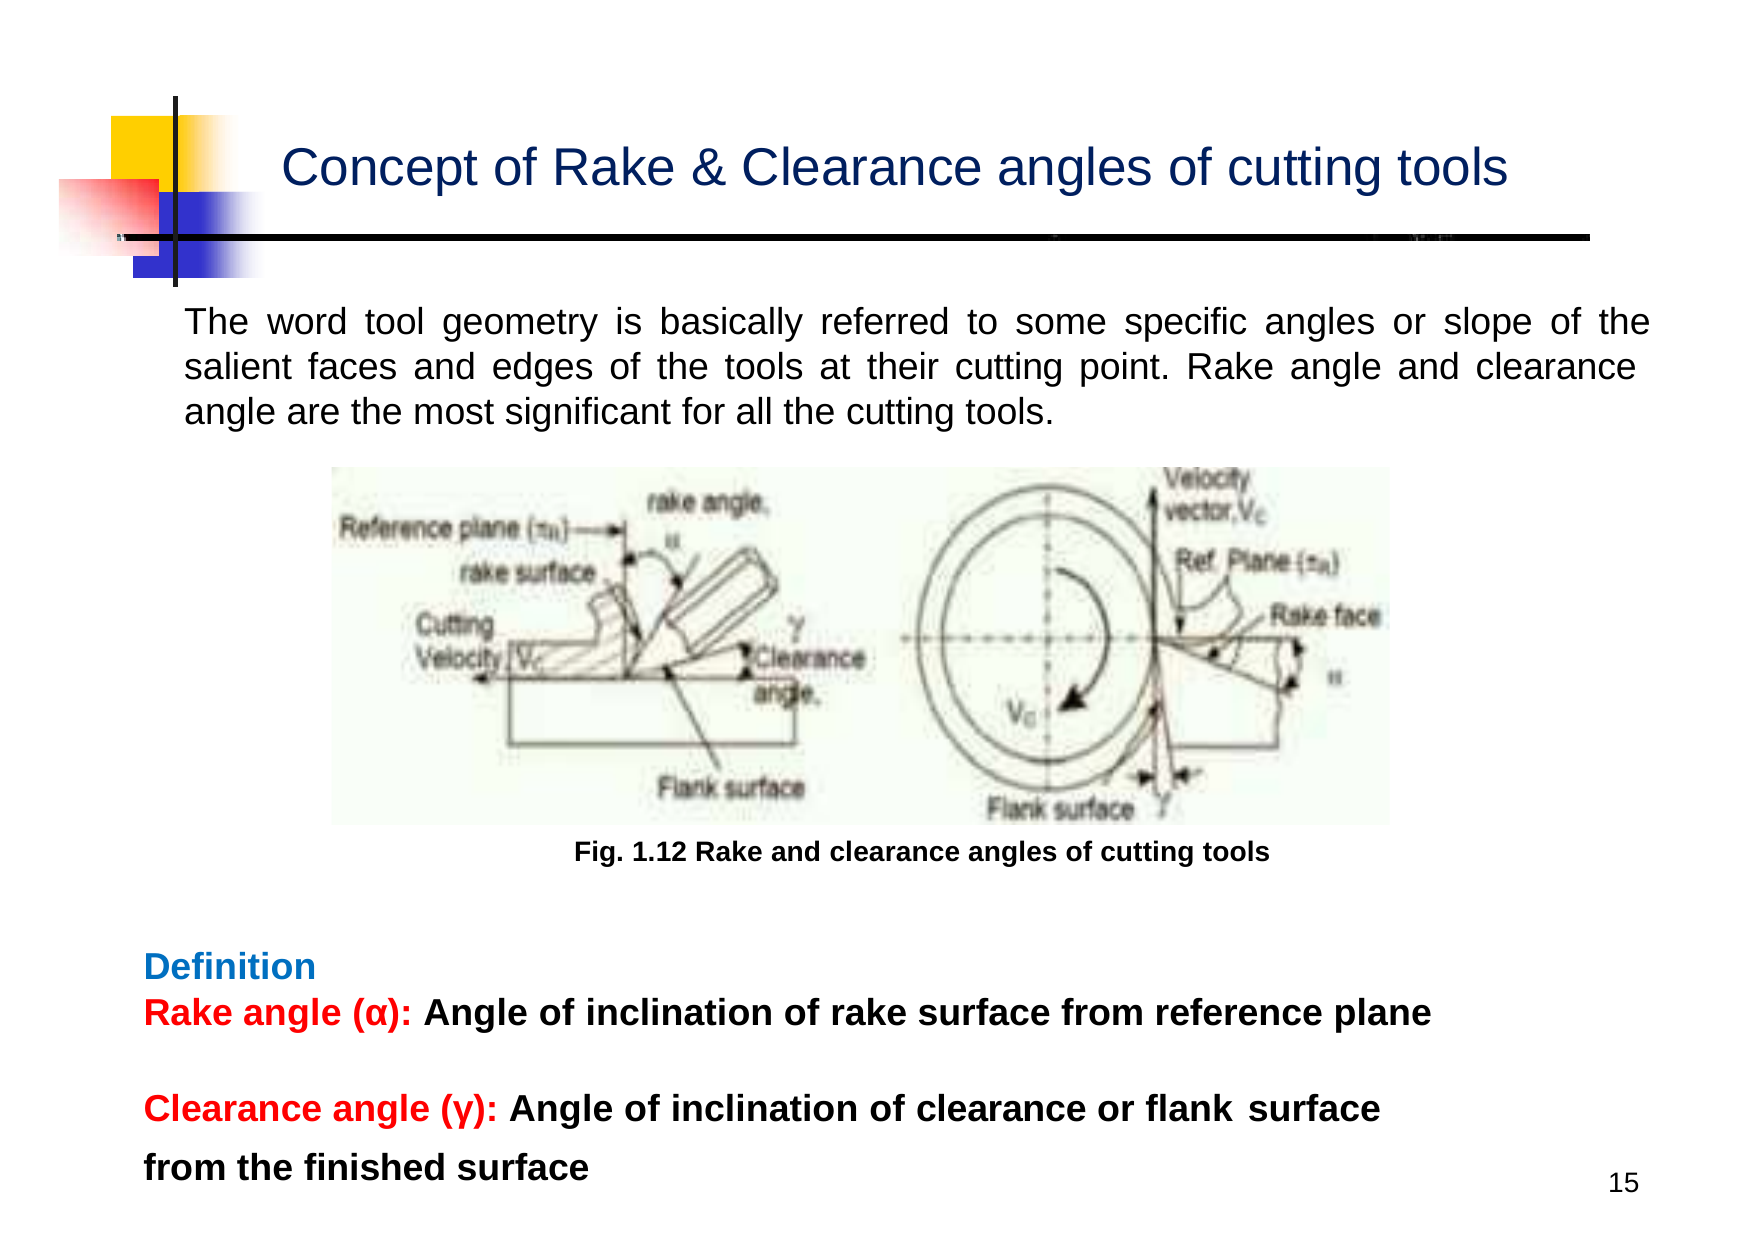

# Concept of Rake & Clearance angles of cutting tools
The word tool geometry is basically referred to some specific angles or slope of the  salient faces and edges of the tools at their cutting point. Rake angle and clearance   angle are the most significant for all the cutting tools.

Fig. 1.12 Rake and clearance angles of cutting tools

Definition
Rake angle (α): Angle of inclination of rake surface from reference plane

Clearance angle (γ): Angle of inclination of clearance or flank surface
from the finished surface
15